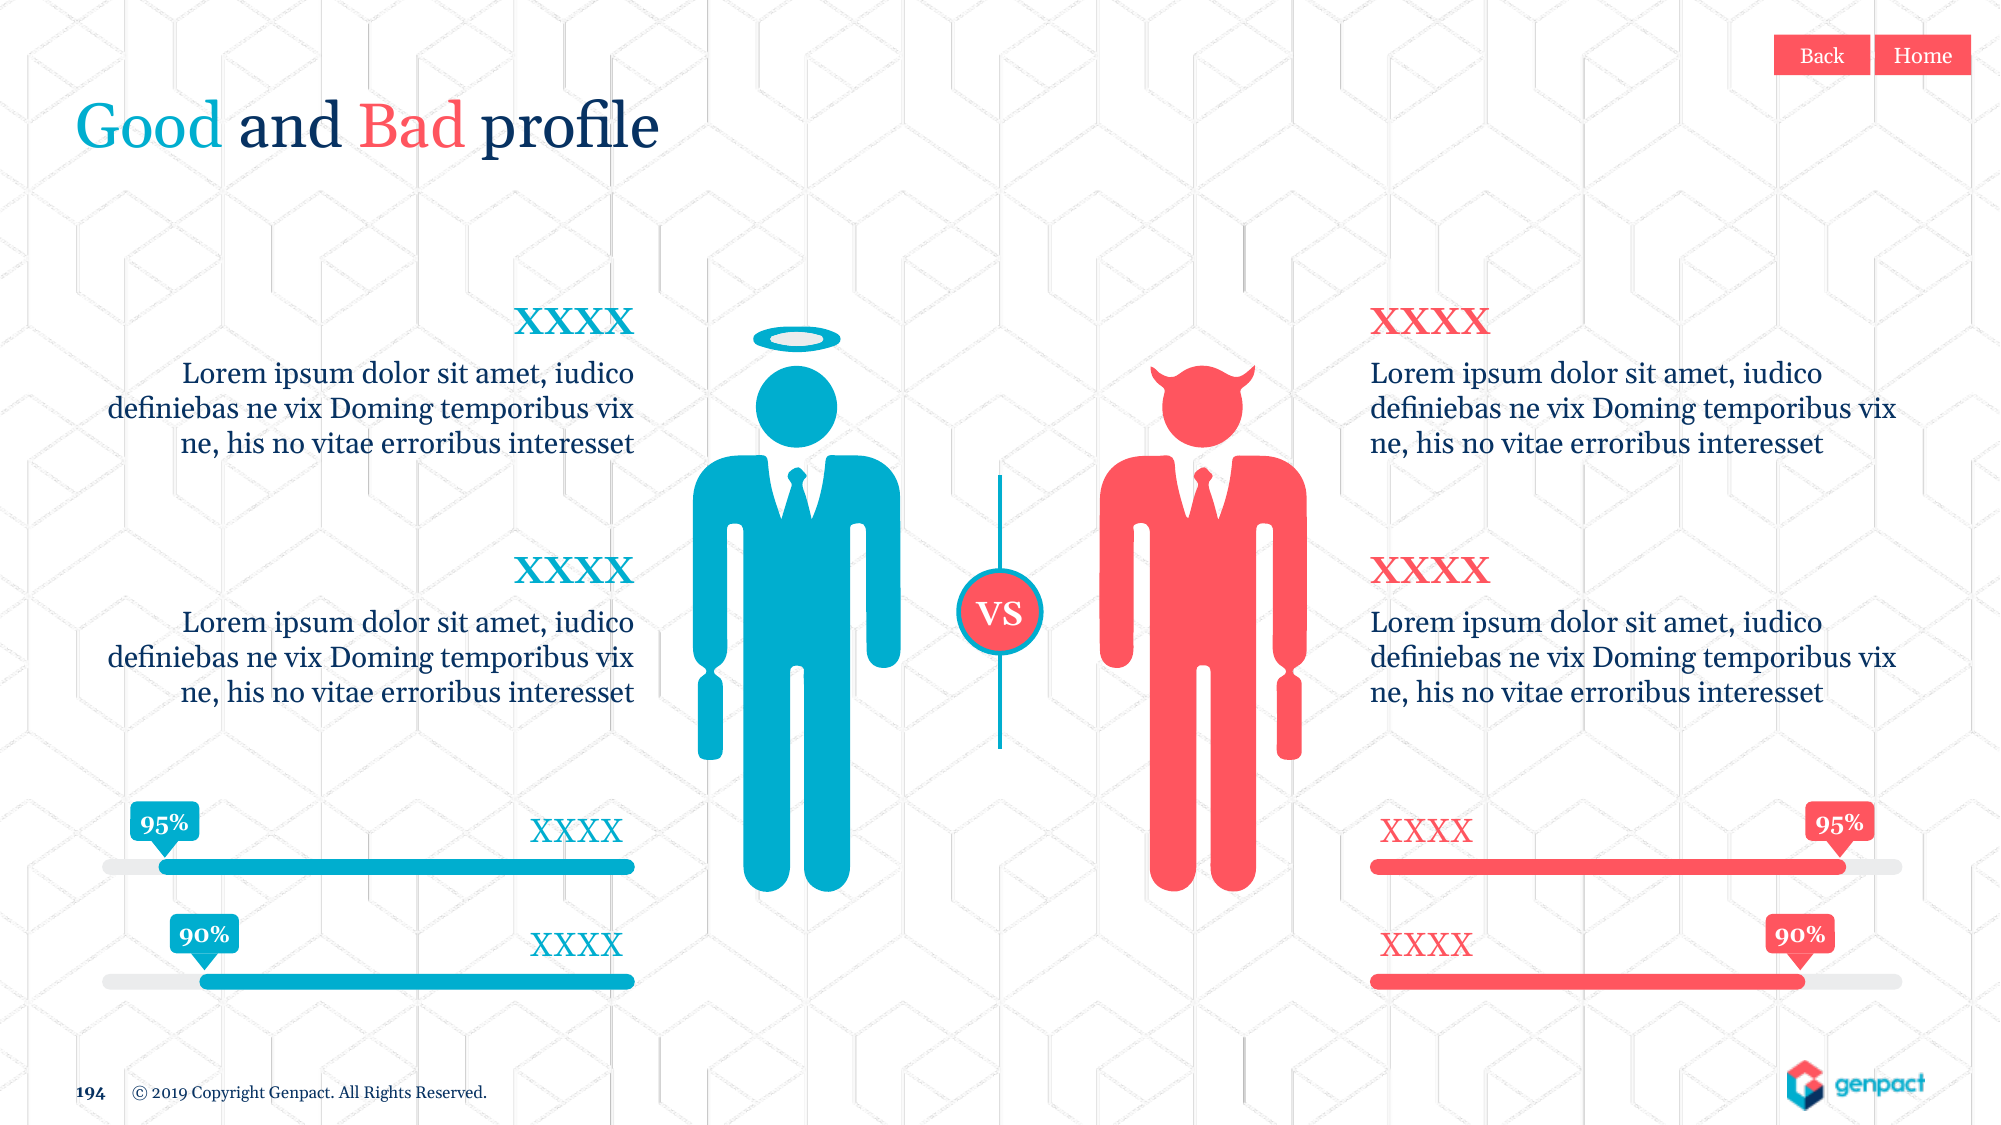

Back
Home
Good and Bad profile
XXXX
Lorem ipsum dolor sit amet, iudico definiebas ne vix Doming temporibus vix ne, his no vitae erroribus interesset
XXXX
Lorem ipsum dolor sit amet, iudico definiebas ne vix Doming temporibus vix ne, his no vitae erroribus interesset

VS
XXXX
Lorem ipsum dolor sit amet, iudico definiebas ne vix Doming temporibus vix ne, his no vitae erroribus interesset
XXXX
Lorem ipsum dolor sit amet, iudico definiebas ne vix Doming temporibus vix ne, his no vitae erroribus interesset
95%

XXXX

90%

XXXX

95%

XXXX

90%

XXXX